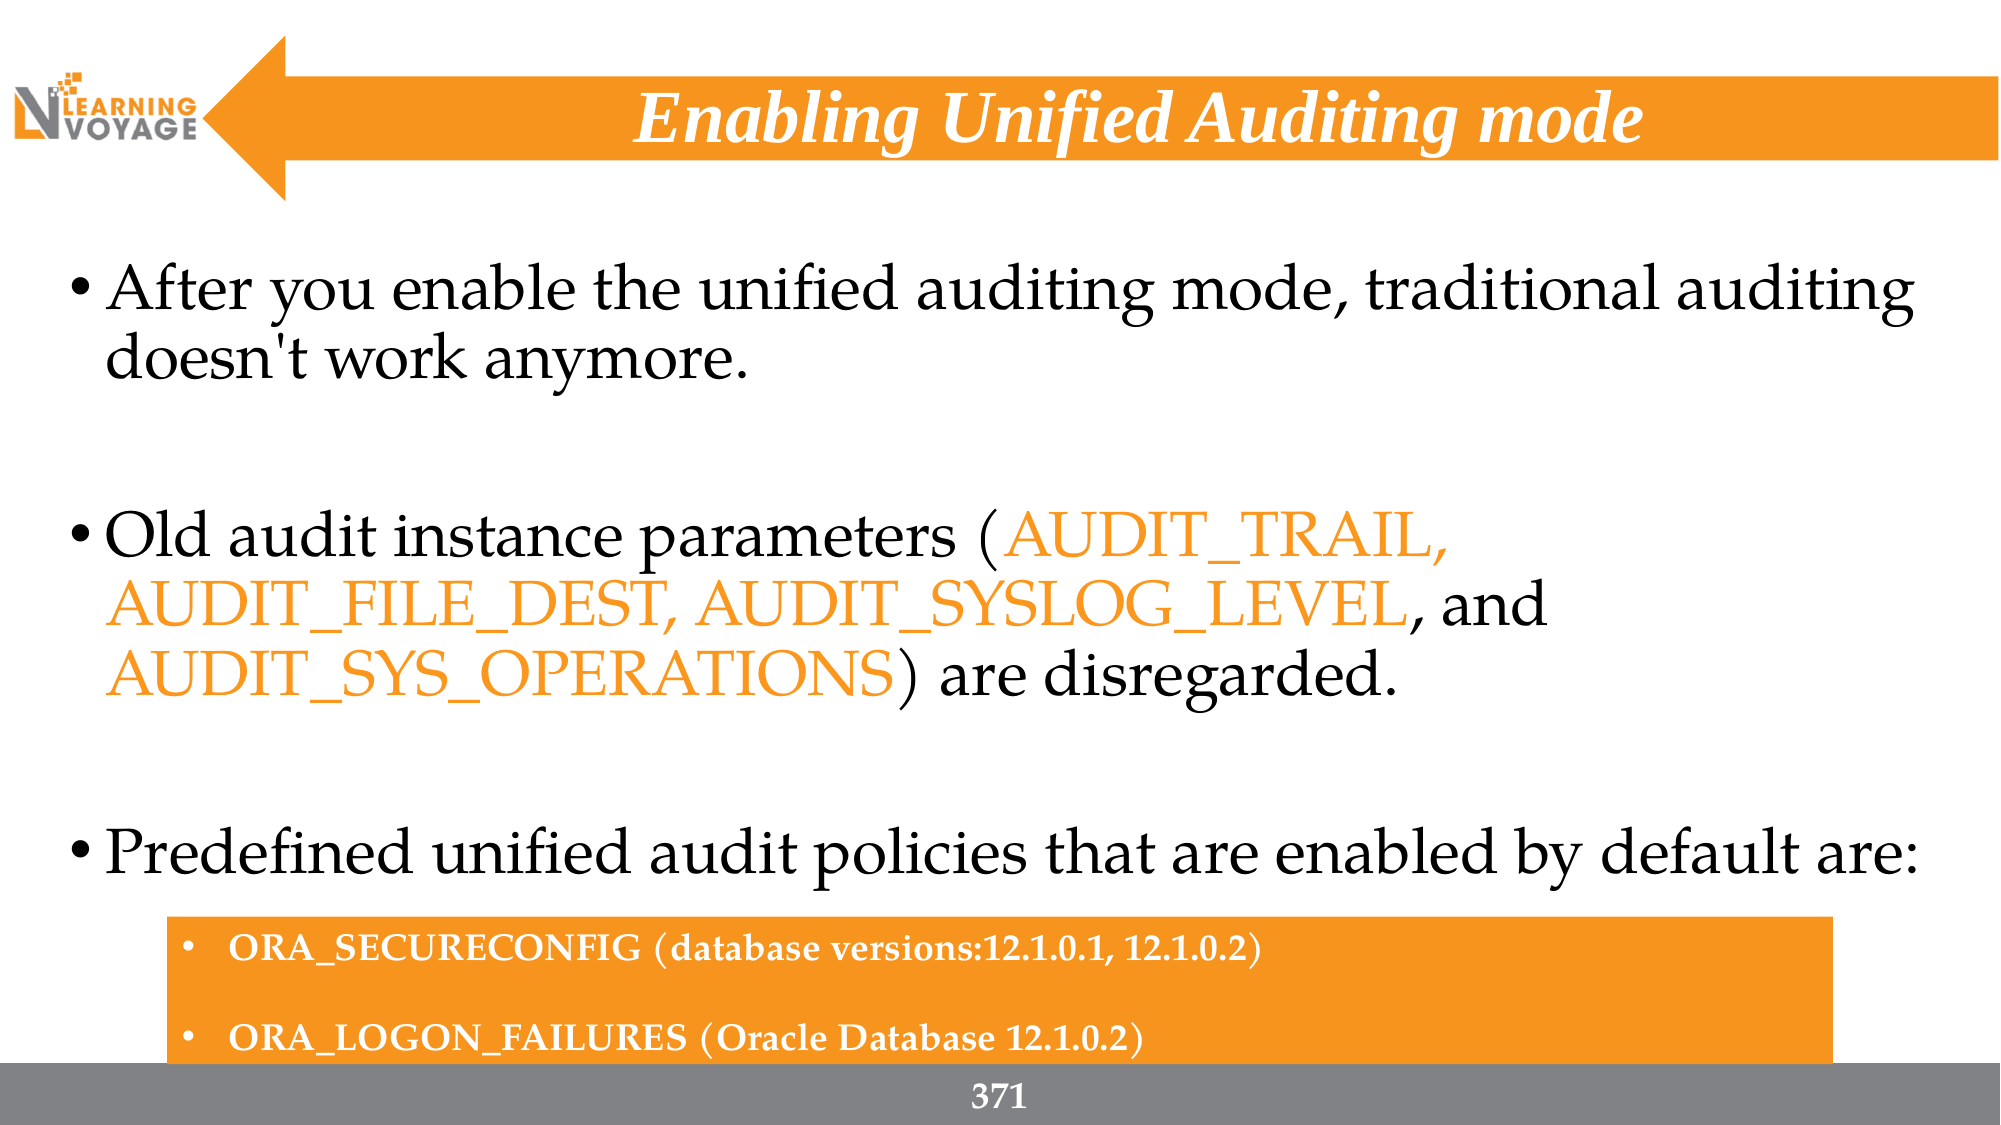

# Enabling Unified Auditing mode
After you enable the unified auditing mode, traditional auditing doesn't work anymore.

Old audit instance parameters (AUDIT_TRAIL, AUDIT_FILE_DEST, AUDIT_SYSLOG_LEVEL, and AUDIT_SYS_OPERATIONS) are disregarded.

Predefined unified audit policies that are enabled by default are:

ORA_SECURECONFIG (database versions:12.1.0.1, 12.1.0.2)

ORA_LOGON_FAILURES (Oracle Database 12.1.0.2)
371